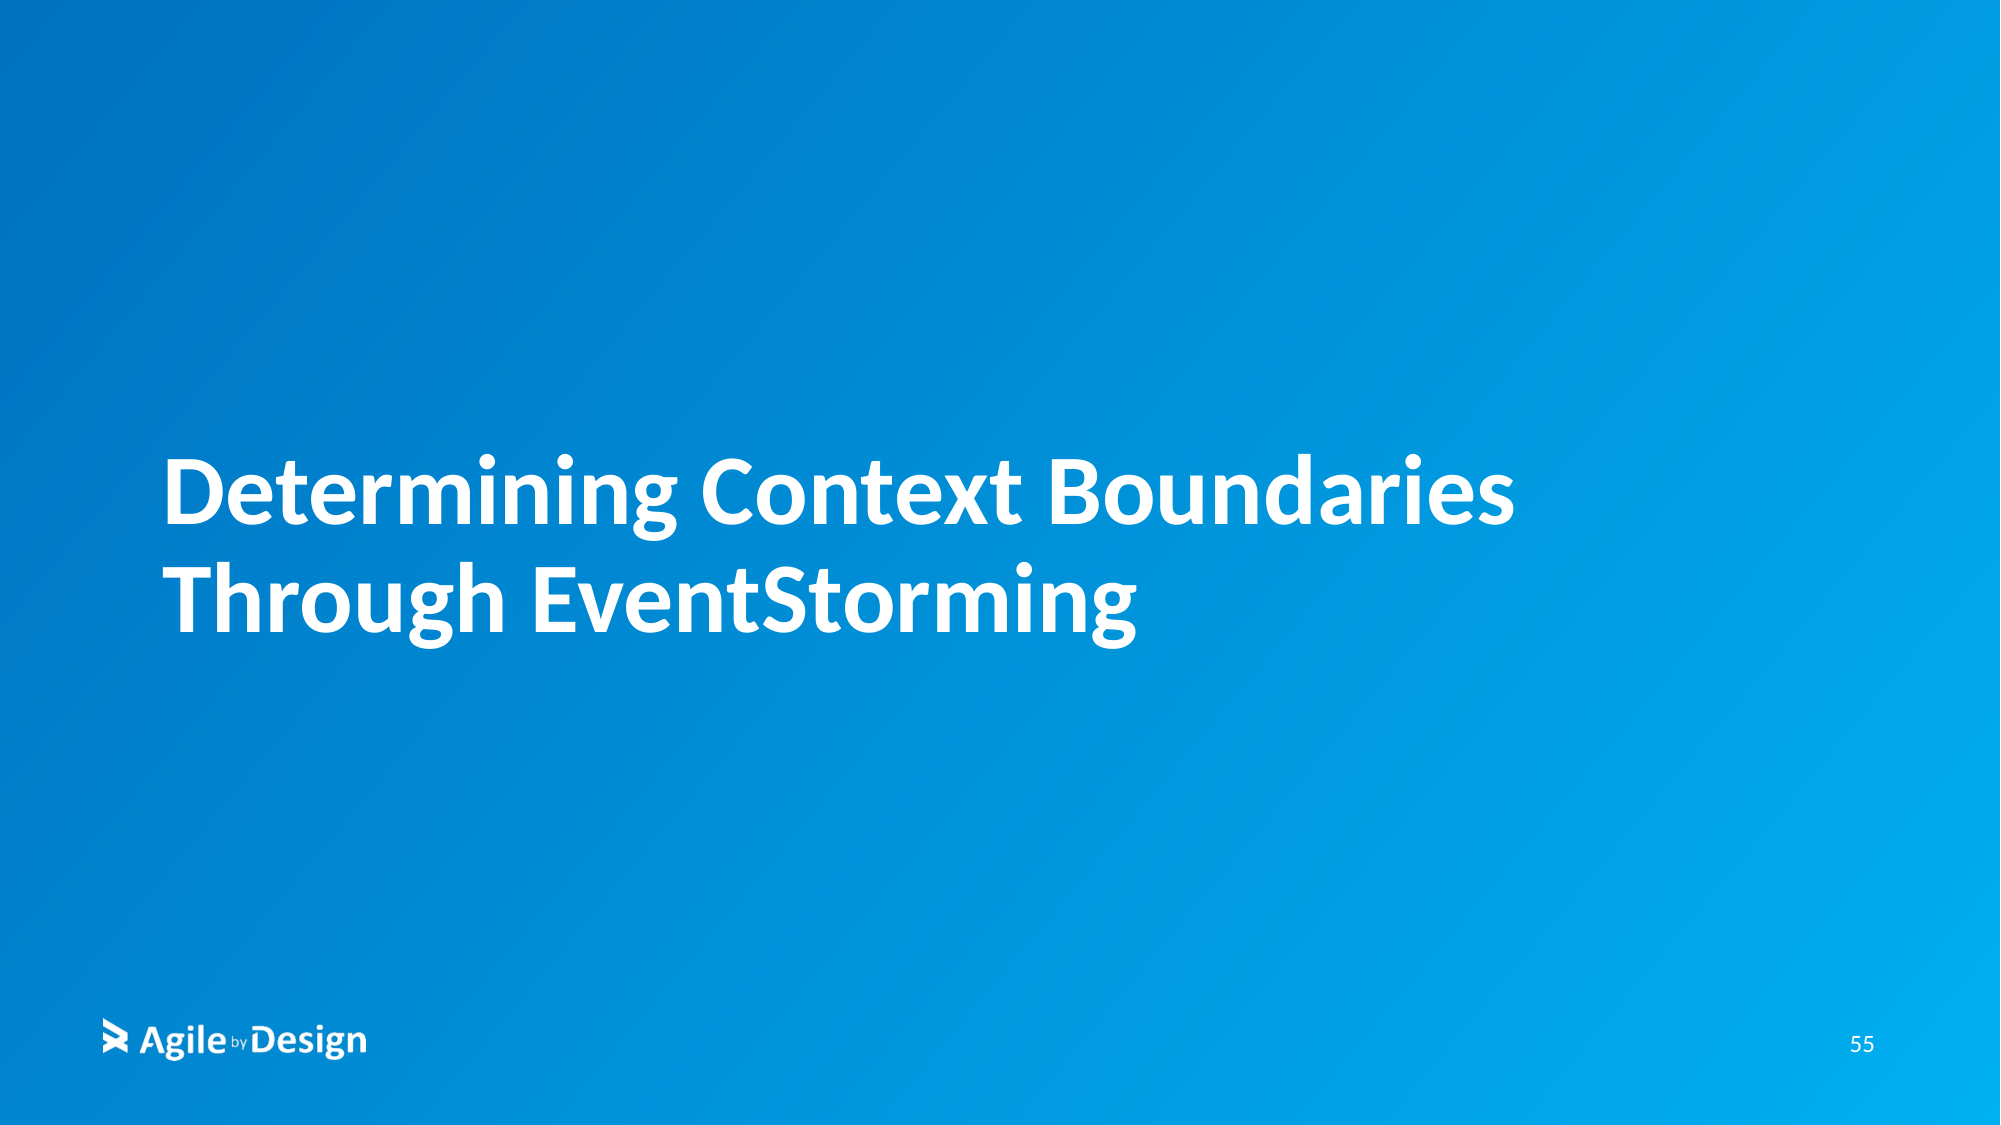

# Determining Context Boundaries Through EventStorming
55